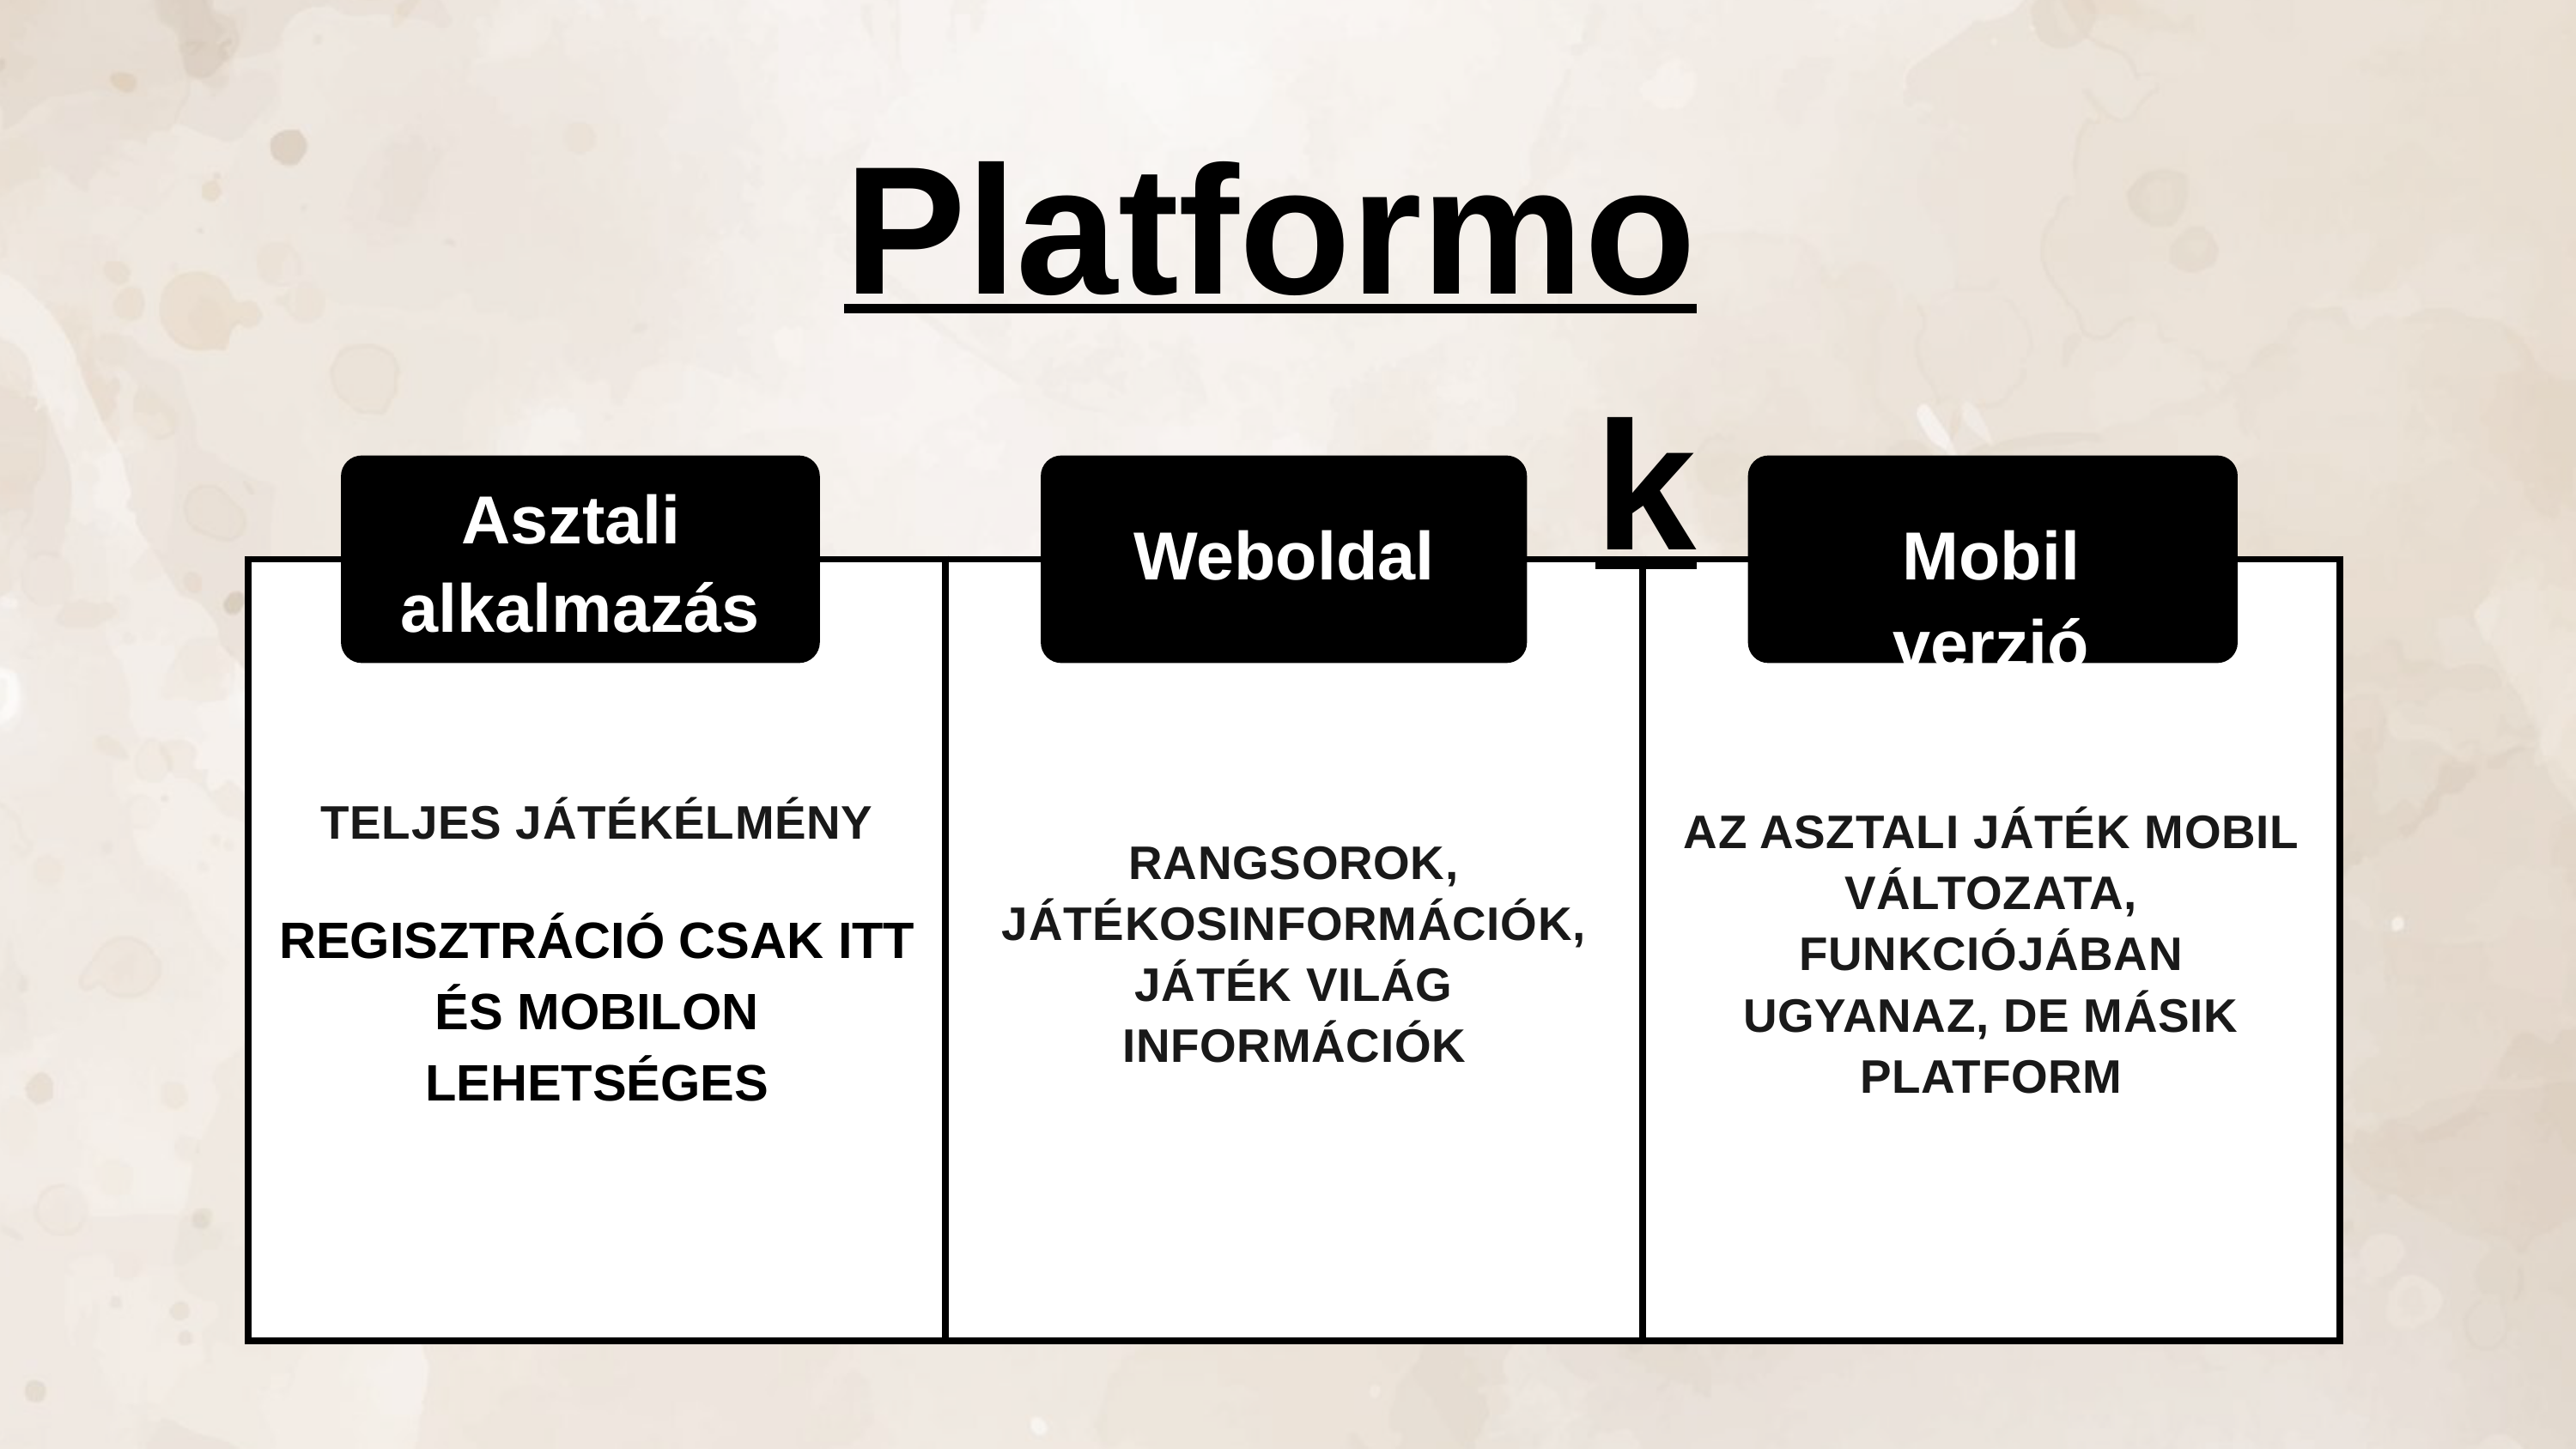

Platformok

Asztali
alkalmazás
Weboldal
Mobil verzió
| TELJES JÁTÉKÉLMÉNY REGISZTRÁCIÓ CSAK ITT ÉS MOBILON LEHETSÉGES | RANGSOROK, JÁTÉKOSINFORMÁCIÓK, JÁTÉK VILÁG INFORMÁCIÓK | AZ ASZTALI JÁTÉK MOBIL VÁLTOZATA, FUNKCIÓJÁBAN UGYANAZ, DE MÁSIK PLATFORM |
| --- | --- | --- |
| TELJES JÁTÉKÉLMÉNY REGISZTRÁCIÓ CSAK ITT ÉS MOBILON LEHETSÉGES | RANGSOROK, JÁTÉKOSINFORMÁCIÓK, JÁTÉK VILÁG INFORMÁCIÓK | AZ ASZTALI JÁTÉK MOBIL VÁLTOZATA, FUNKCIÓJÁBAN UGYANAZ, DE MÁSIK PLATFORM |